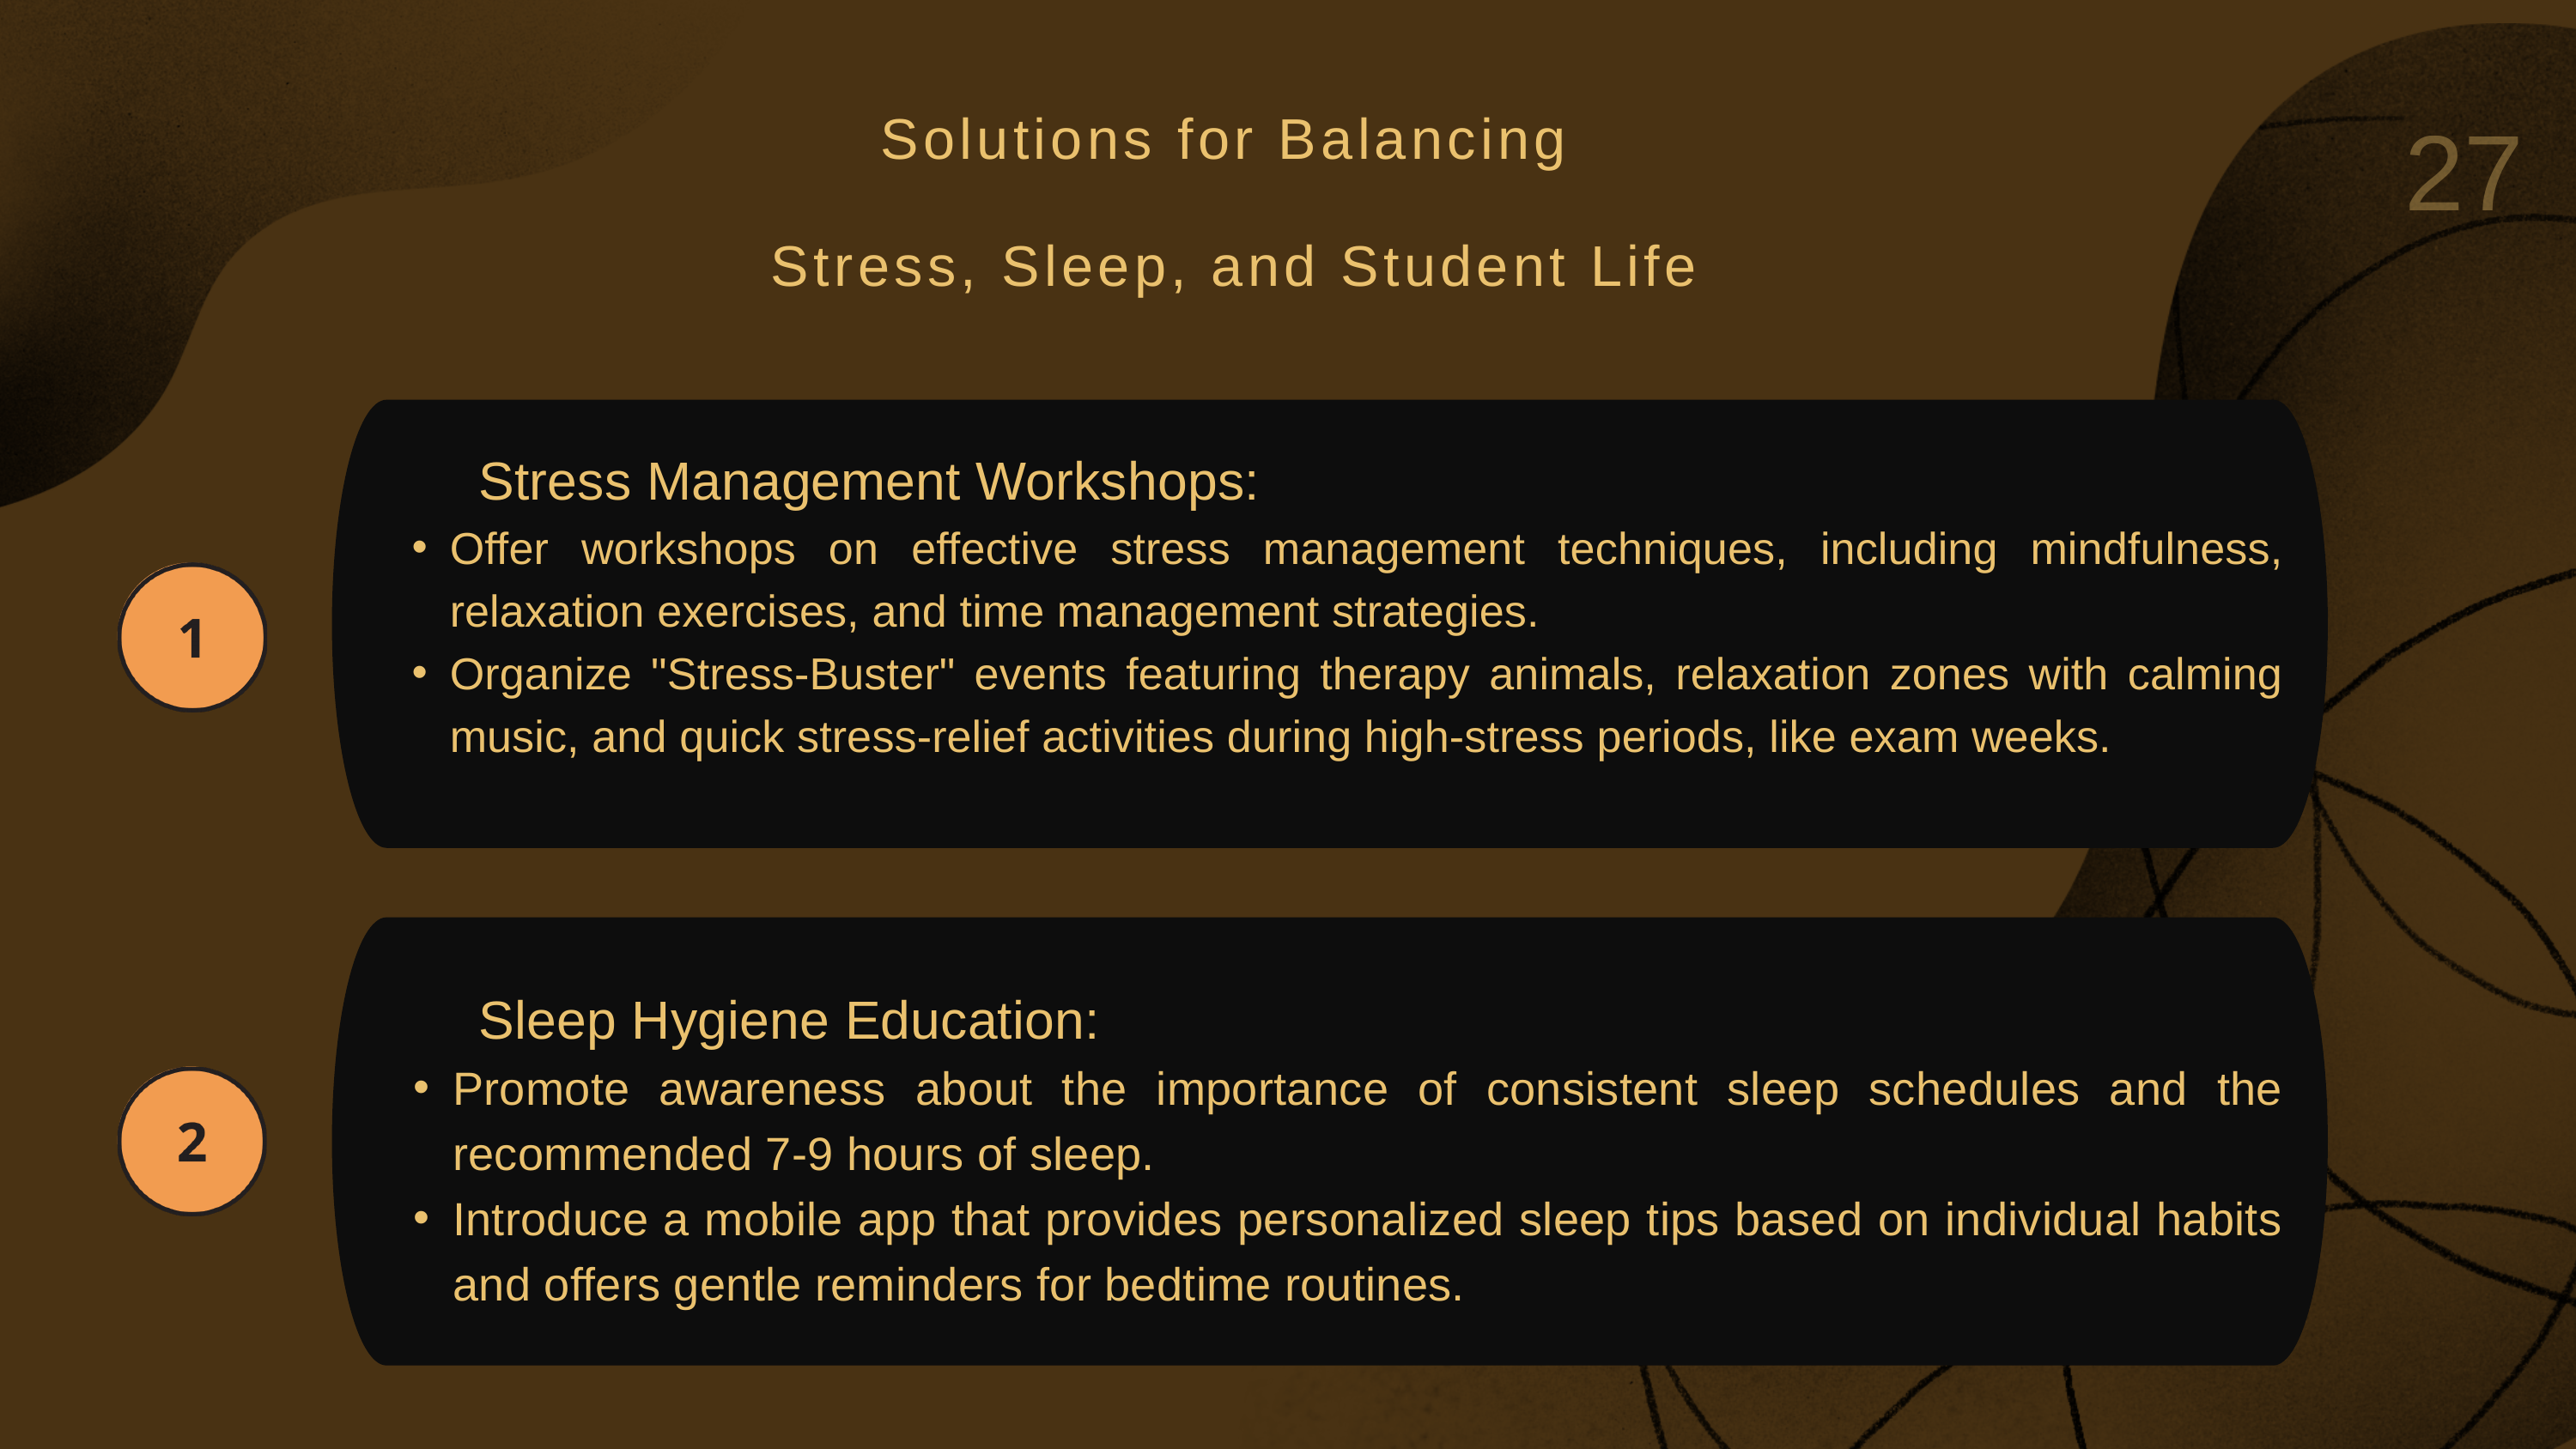

27

Solutions for Balancing
Stress, Sleep, and Student Life

       Stress Management Workshops:
Offer workshops on effective stress management techniques, including mindfulness, relaxation exercises, and time management strategies.
Organize "Stress-Buster" events featuring therapy animals, relaxation zones with calming music, and quick stress-relief activities during high-stress periods, like exam weeks.

       Sleep Hygiene Education:
Promote awareness about the importance of consistent sleep schedules and the recommended 7-9 hours of sleep.
Introduce a mobile app that provides personalized sleep tips based on individual habits and offers gentle reminders for bedtime routines.